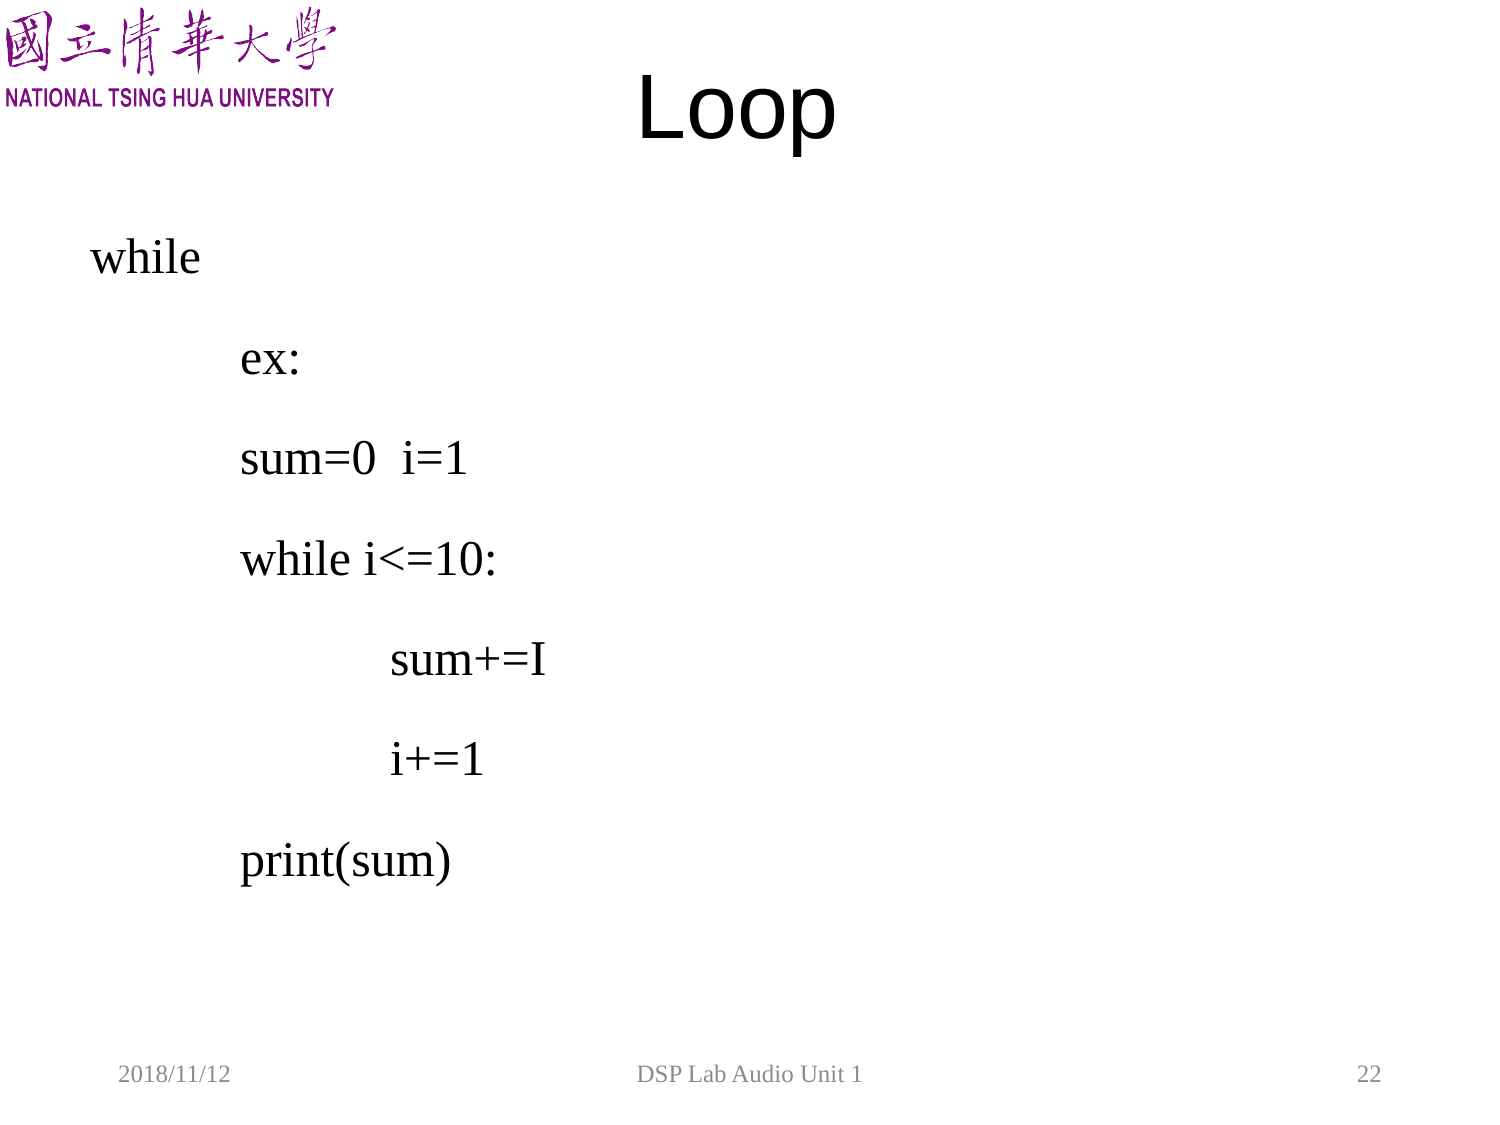

# Loop
while
	ex:
	sum=0  i=1
	while i<=10:
		sum+=I
		i+=1
	print(sum)
2018/11/12
DSP Lab Audio Unit 1
22